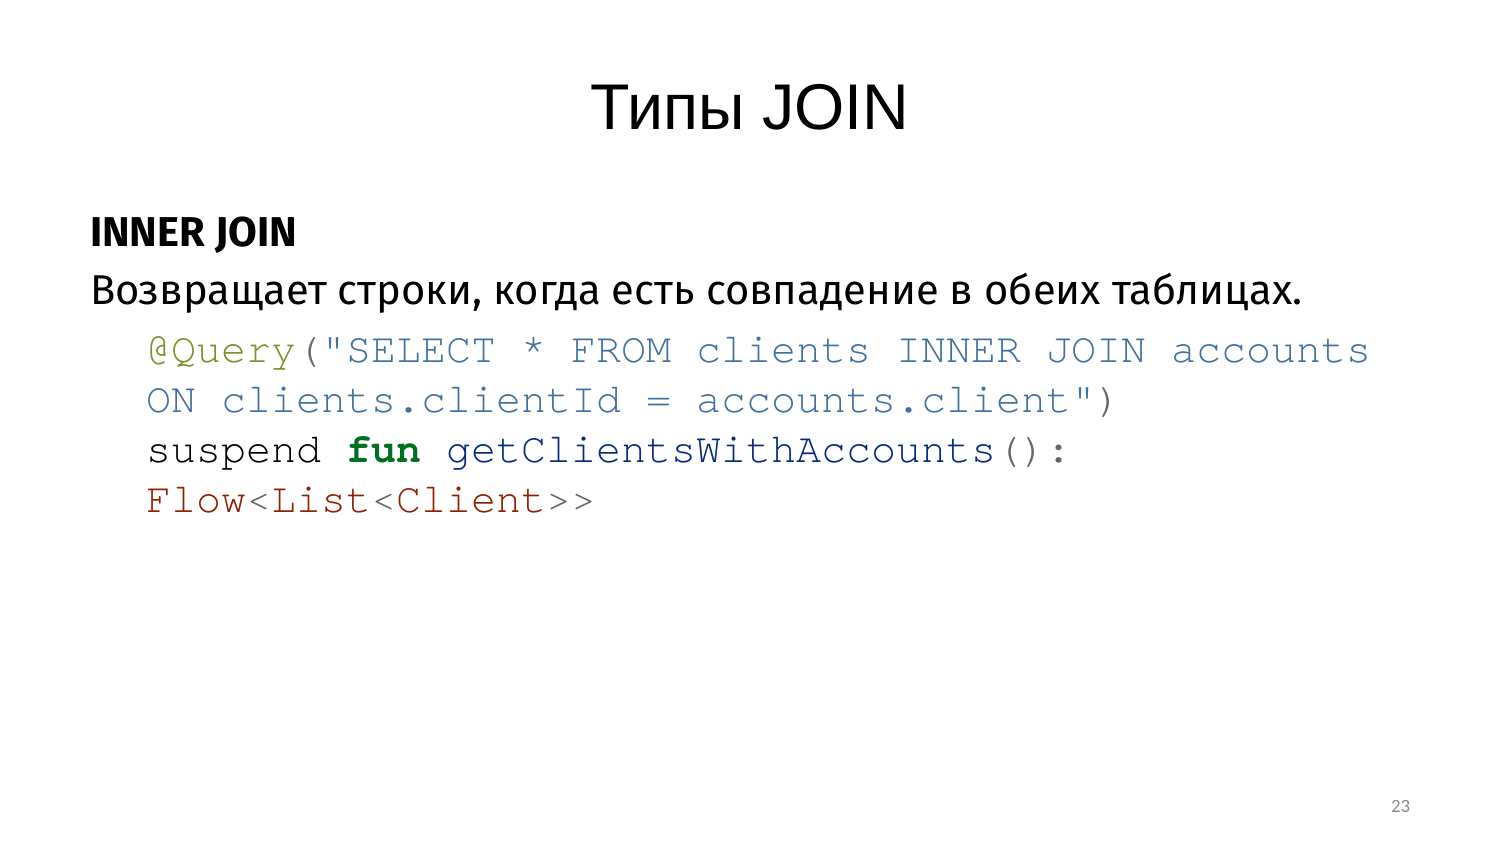

# Типы JOIN
INNER JOIN
Возвращает строки, когда есть совпадение в обеих таблицах.
@Query("SELECT * FROM clients INNER JOIN accounts ON clients.clientId = accounts.client")
suspend fun getClientsWithAccounts(): Flow<List<Client>>
23